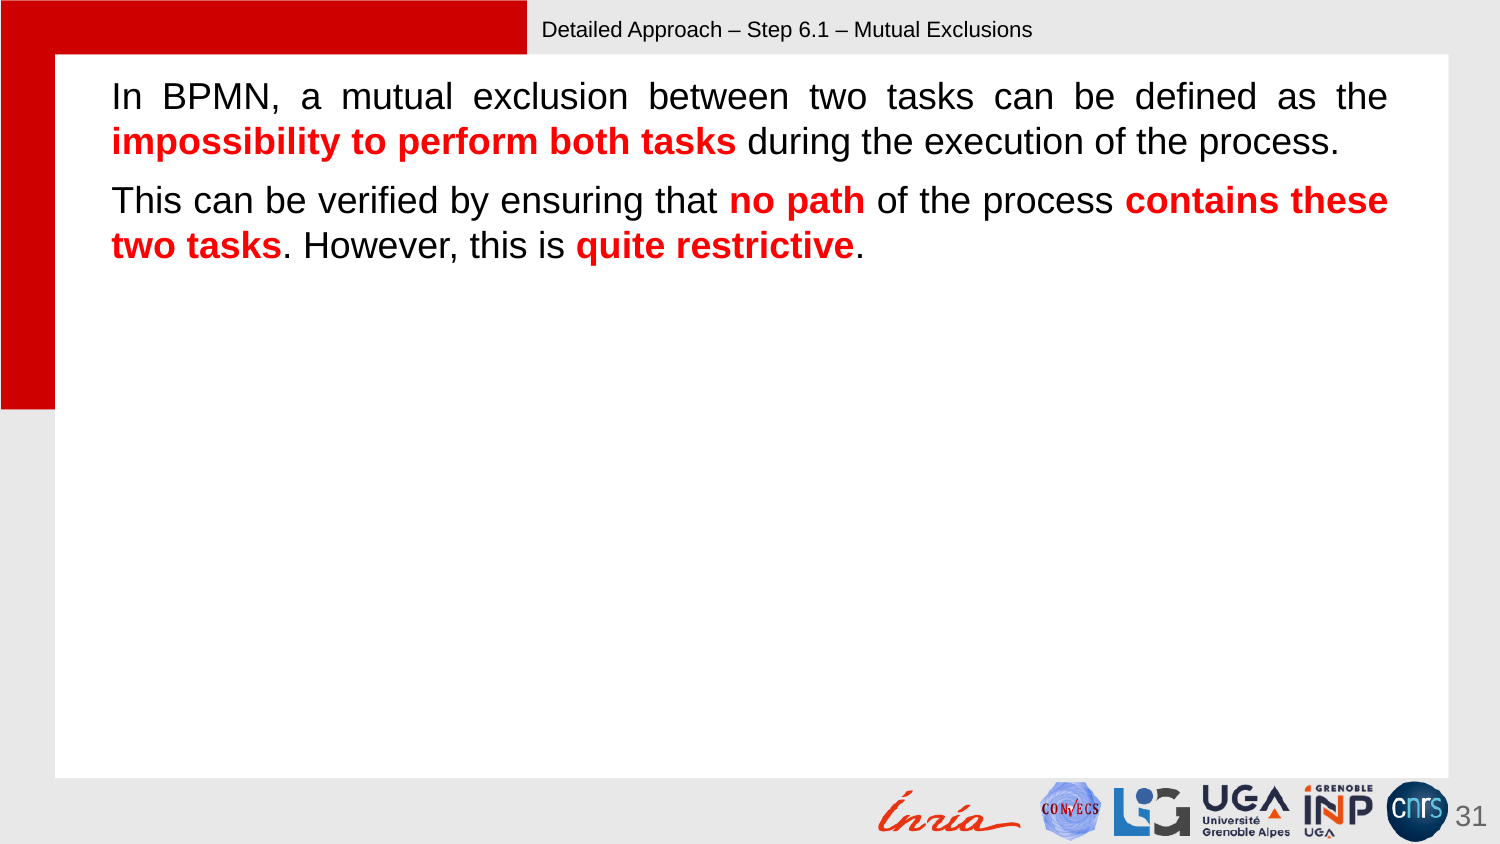

# Detailed Approach – Step 6.1 – Mutual Exclusions
In BPMN, a mutual exclusion between two tasks can be defined as the impossibility to perform both tasks during the execution of the process.
This can be verified by ensuring that no path of the process contains these two tasks. However, this is quite restrictive.
31